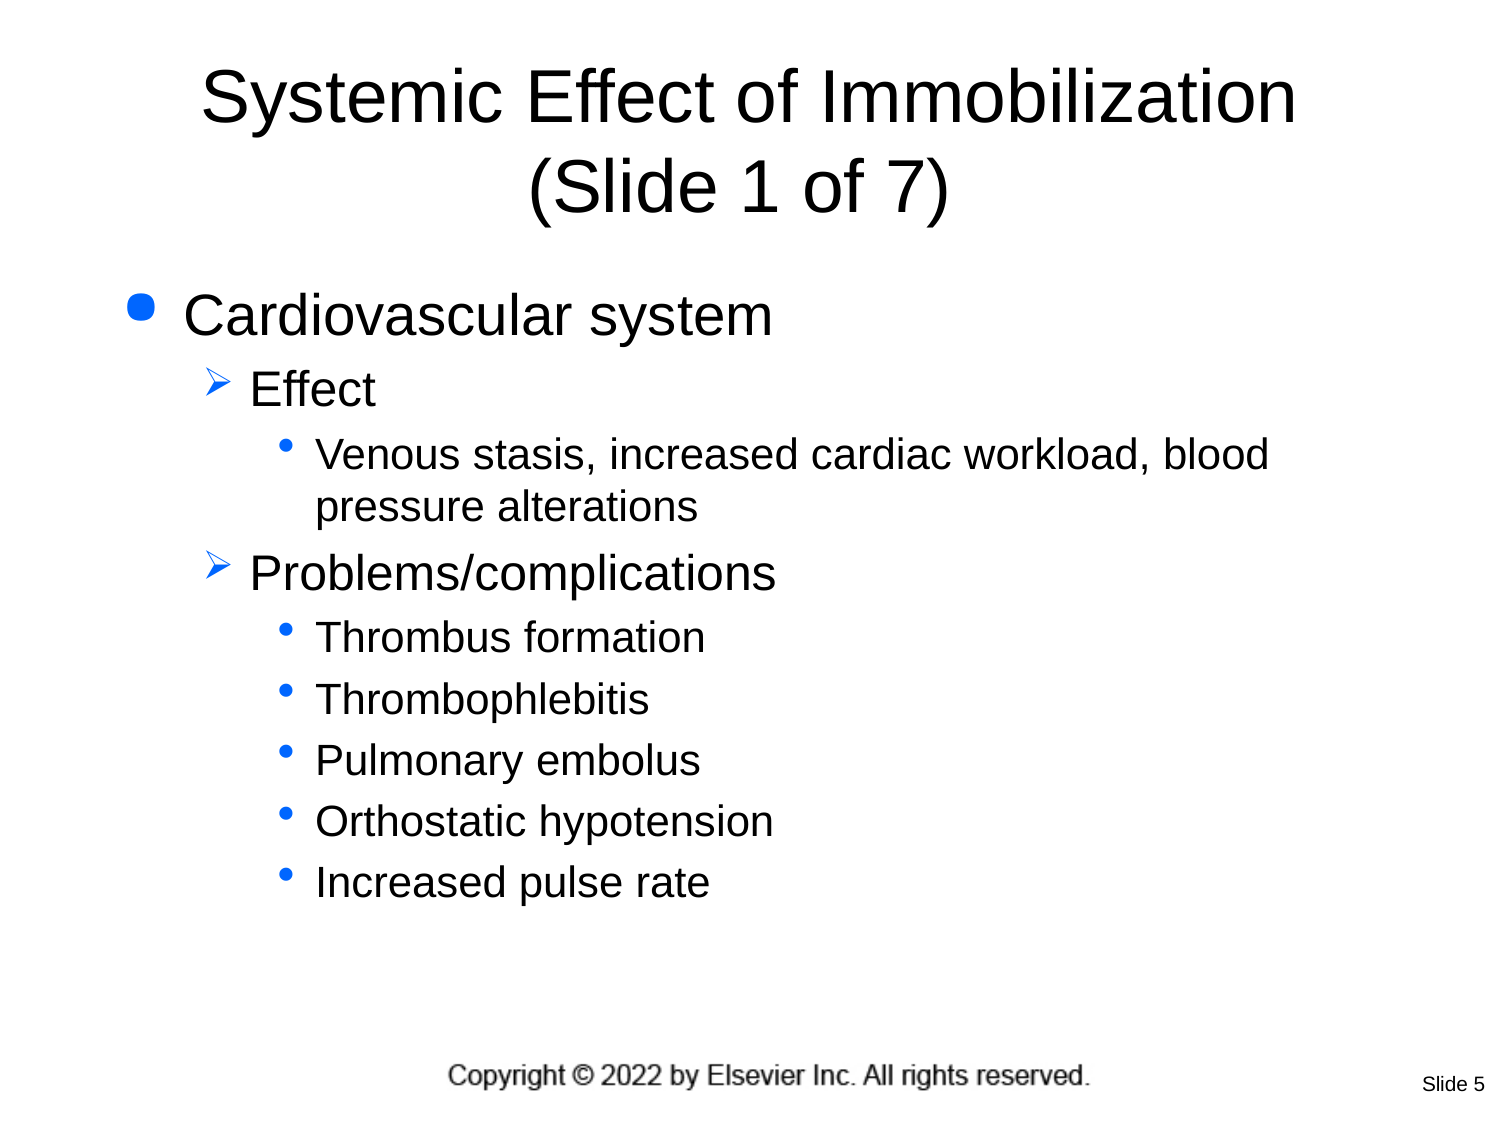

# Systemic Effect of Immobilization (Slide 1 of 7)
Cardiovascular system
Effect
Venous stasis, increased cardiac workload, blood pressure alterations
Problems/complications
Thrombus formation
Thrombophlebitis
Pulmonary embolus
Orthostatic hypotension
Increased pulse rate
Slide 5